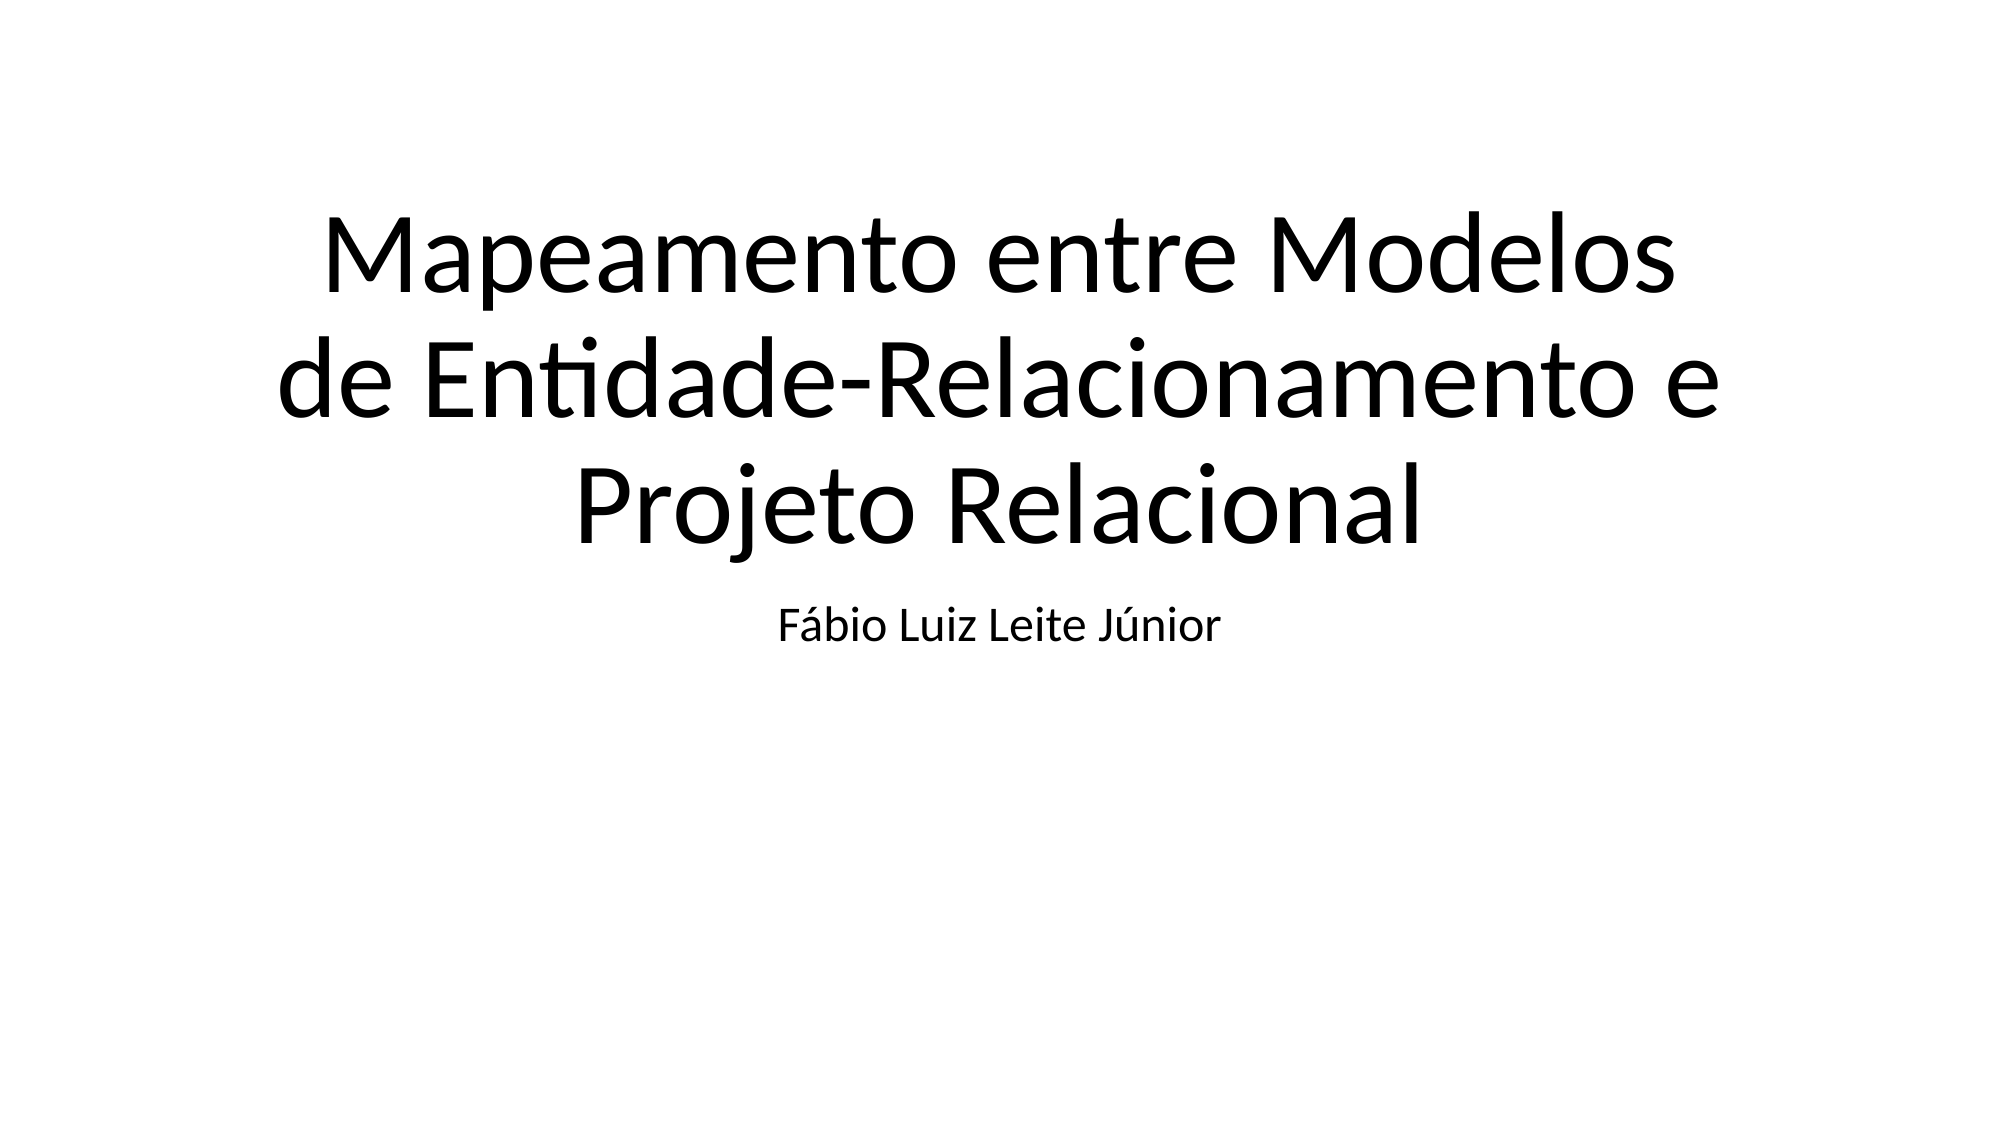

# Mapeamento entre Modelos de Entidade-Relacionamento e Projeto Relacional
Fábio Luiz Leite Júnior